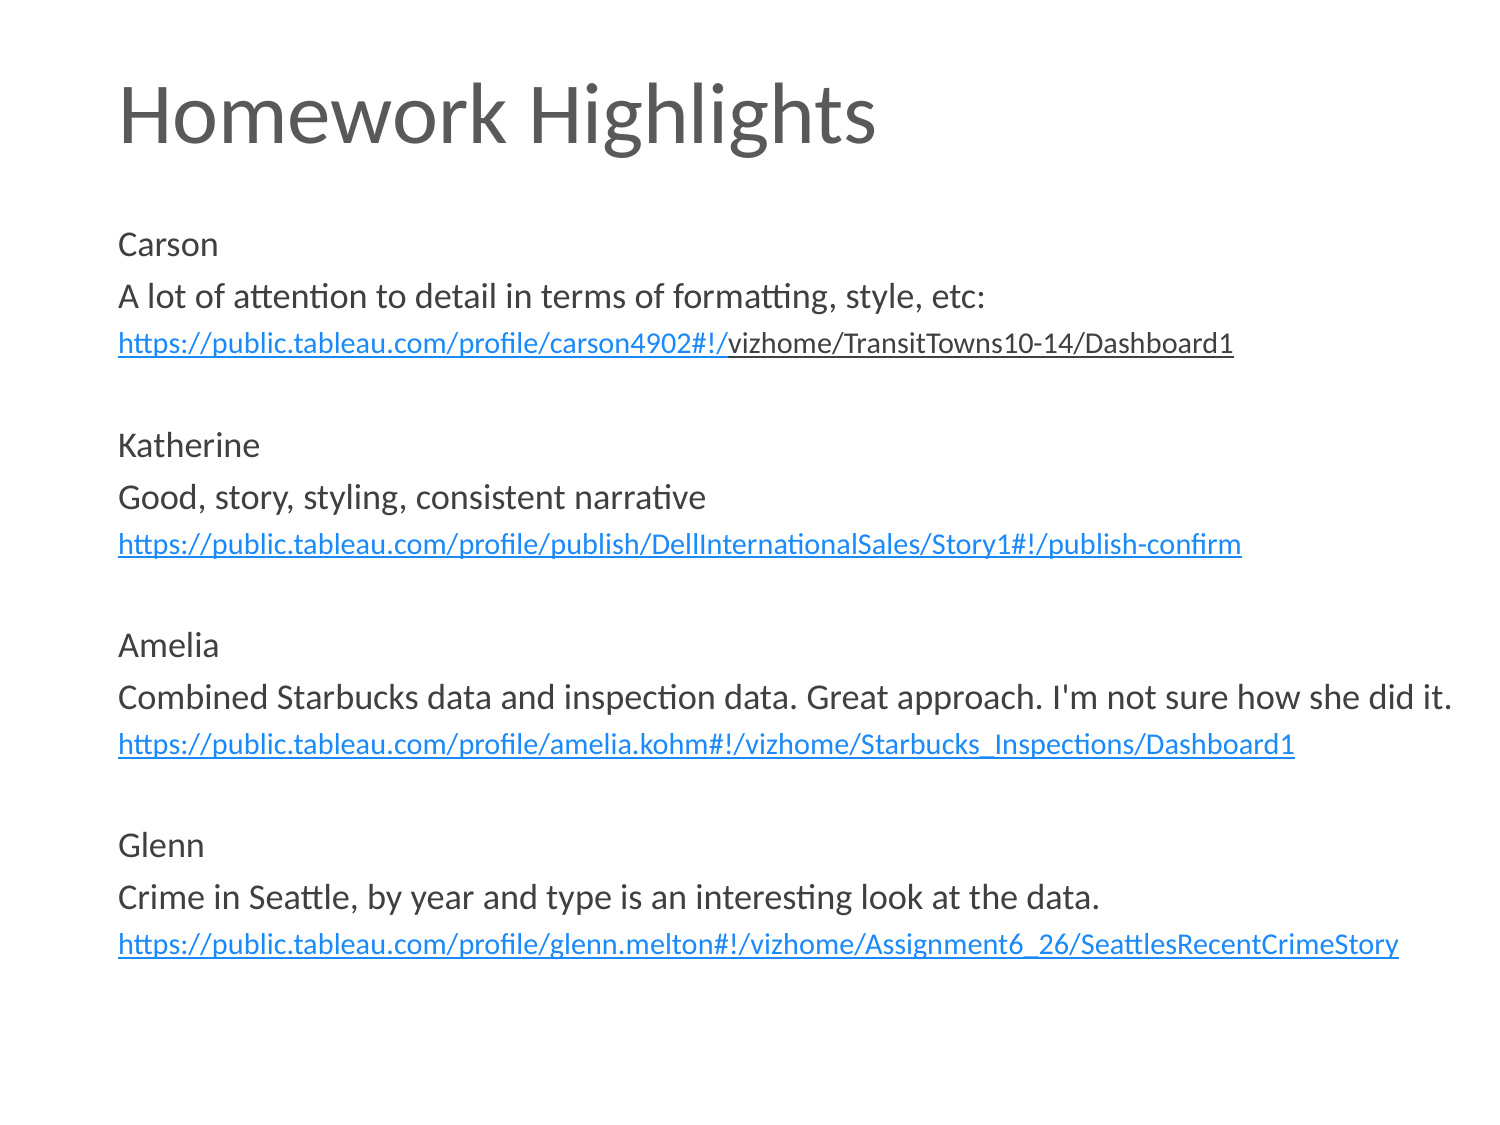

# Homework Highlights
Carson
A lot of attention to detail in terms of formatting, style, etc:
https://public.tableau.com/profile/carson4902#!/vizhome/TransitTowns10-14/Dashboard1

Katherine
Good, story, styling, consistent narrative
https://public.tableau.com/profile/publish/DellInternationalSales/Story1#!/publish-confirm

Amelia
Combined Starbucks data and inspection data. Great approach. I'm not sure how she did it.
https://public.tableau.com/profile/amelia.kohm#!/vizhome/Starbucks_Inspections/Dashboard1

Glenn
Crime in Seattle, by year and type is an interesting look at the data.
https://public.tableau.com/profile/glenn.melton#!/vizhome/Assignment6_26/SeattlesRecentCrimeStory